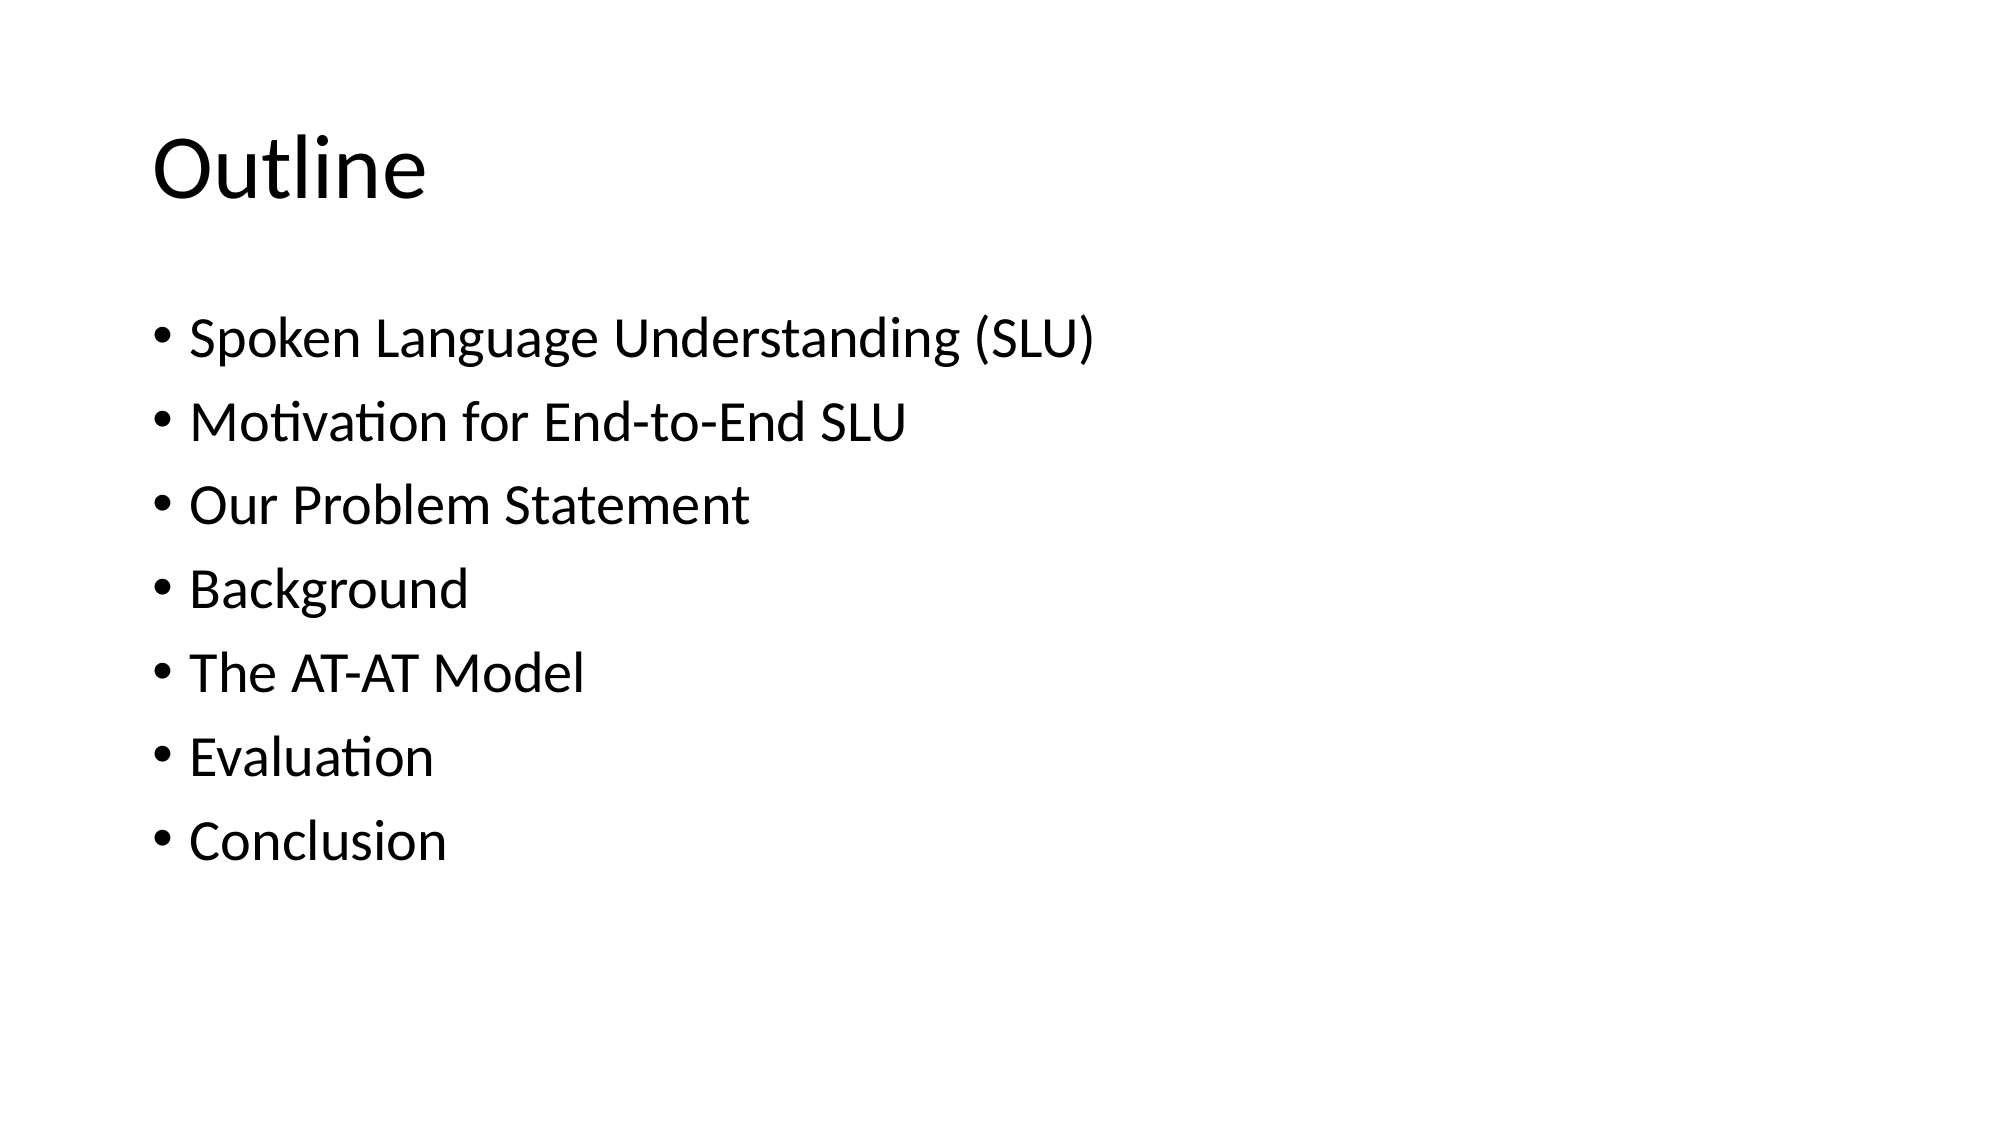

# Outline
Spoken Language Understanding (SLU)
Motivation for End-to-End SLU
Our Problem Statement
Background
The AT-AT Model
Evaluation
Conclusion